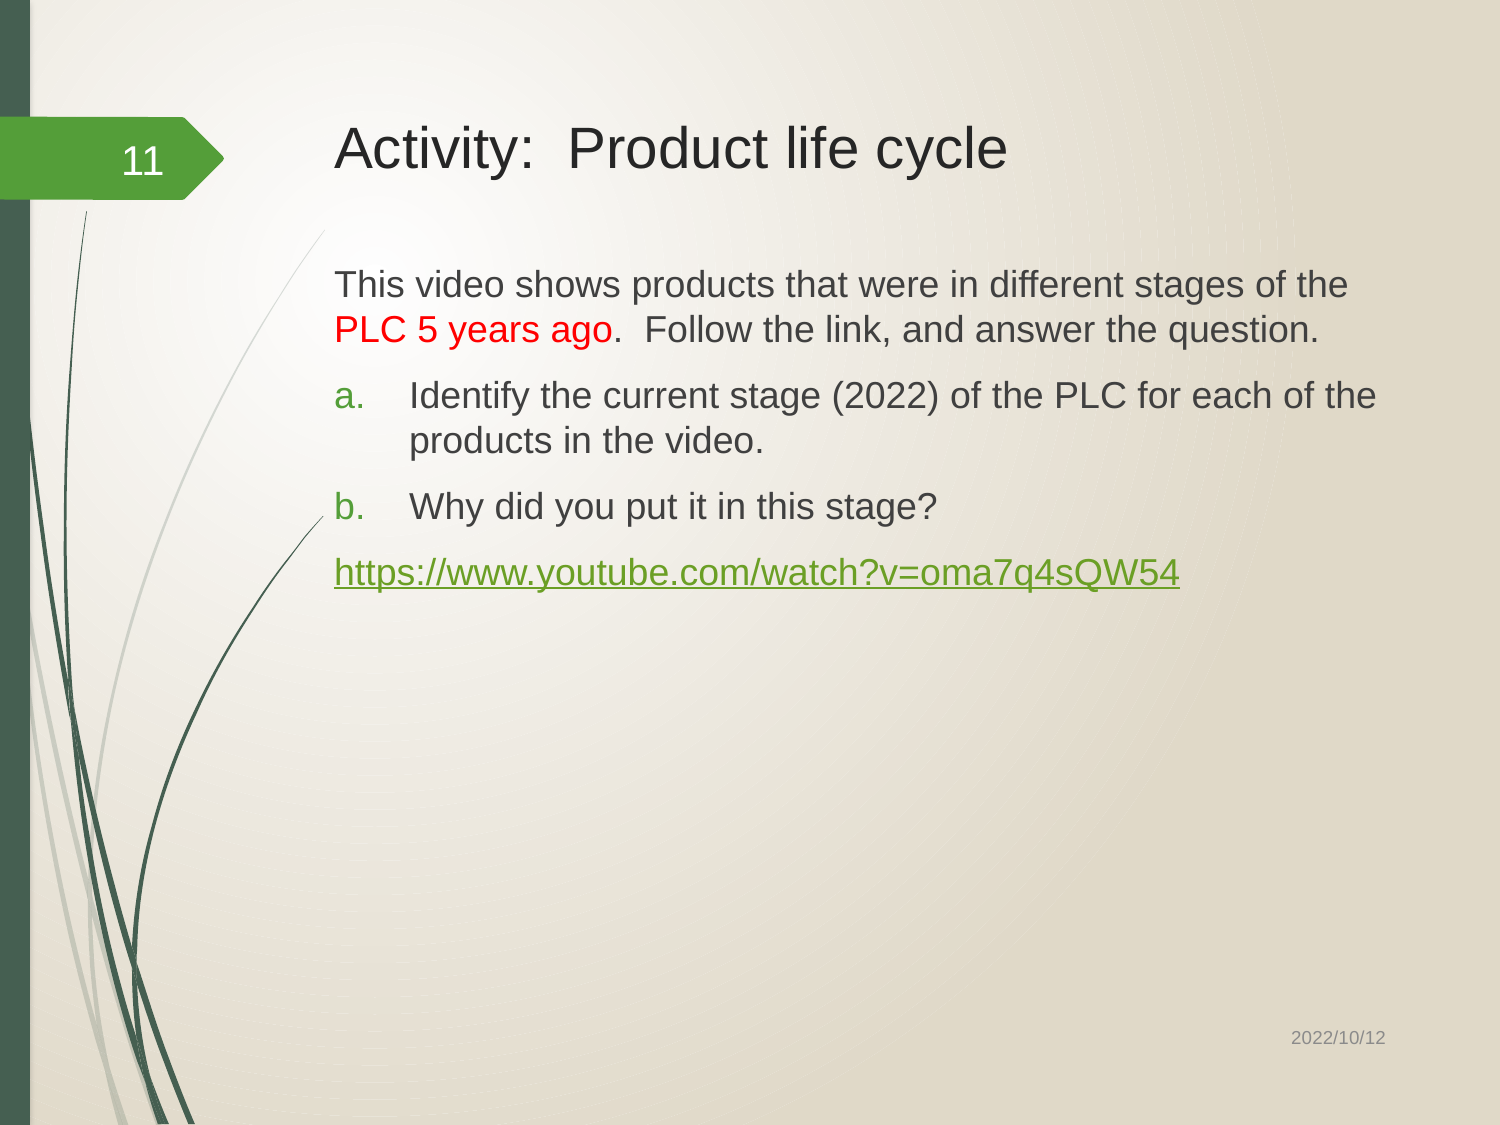

# Activity:  Product life cycle
11
This video shows products that were in different stages of the PLC 5 years ago.  Follow the link, and answer the question.
Identify the current stage (2022) of the PLC for each of the products in the video.
Why did you put it in this stage?
https://www.youtube.com/watch?v=oma7q4sQW54
2022/10/12